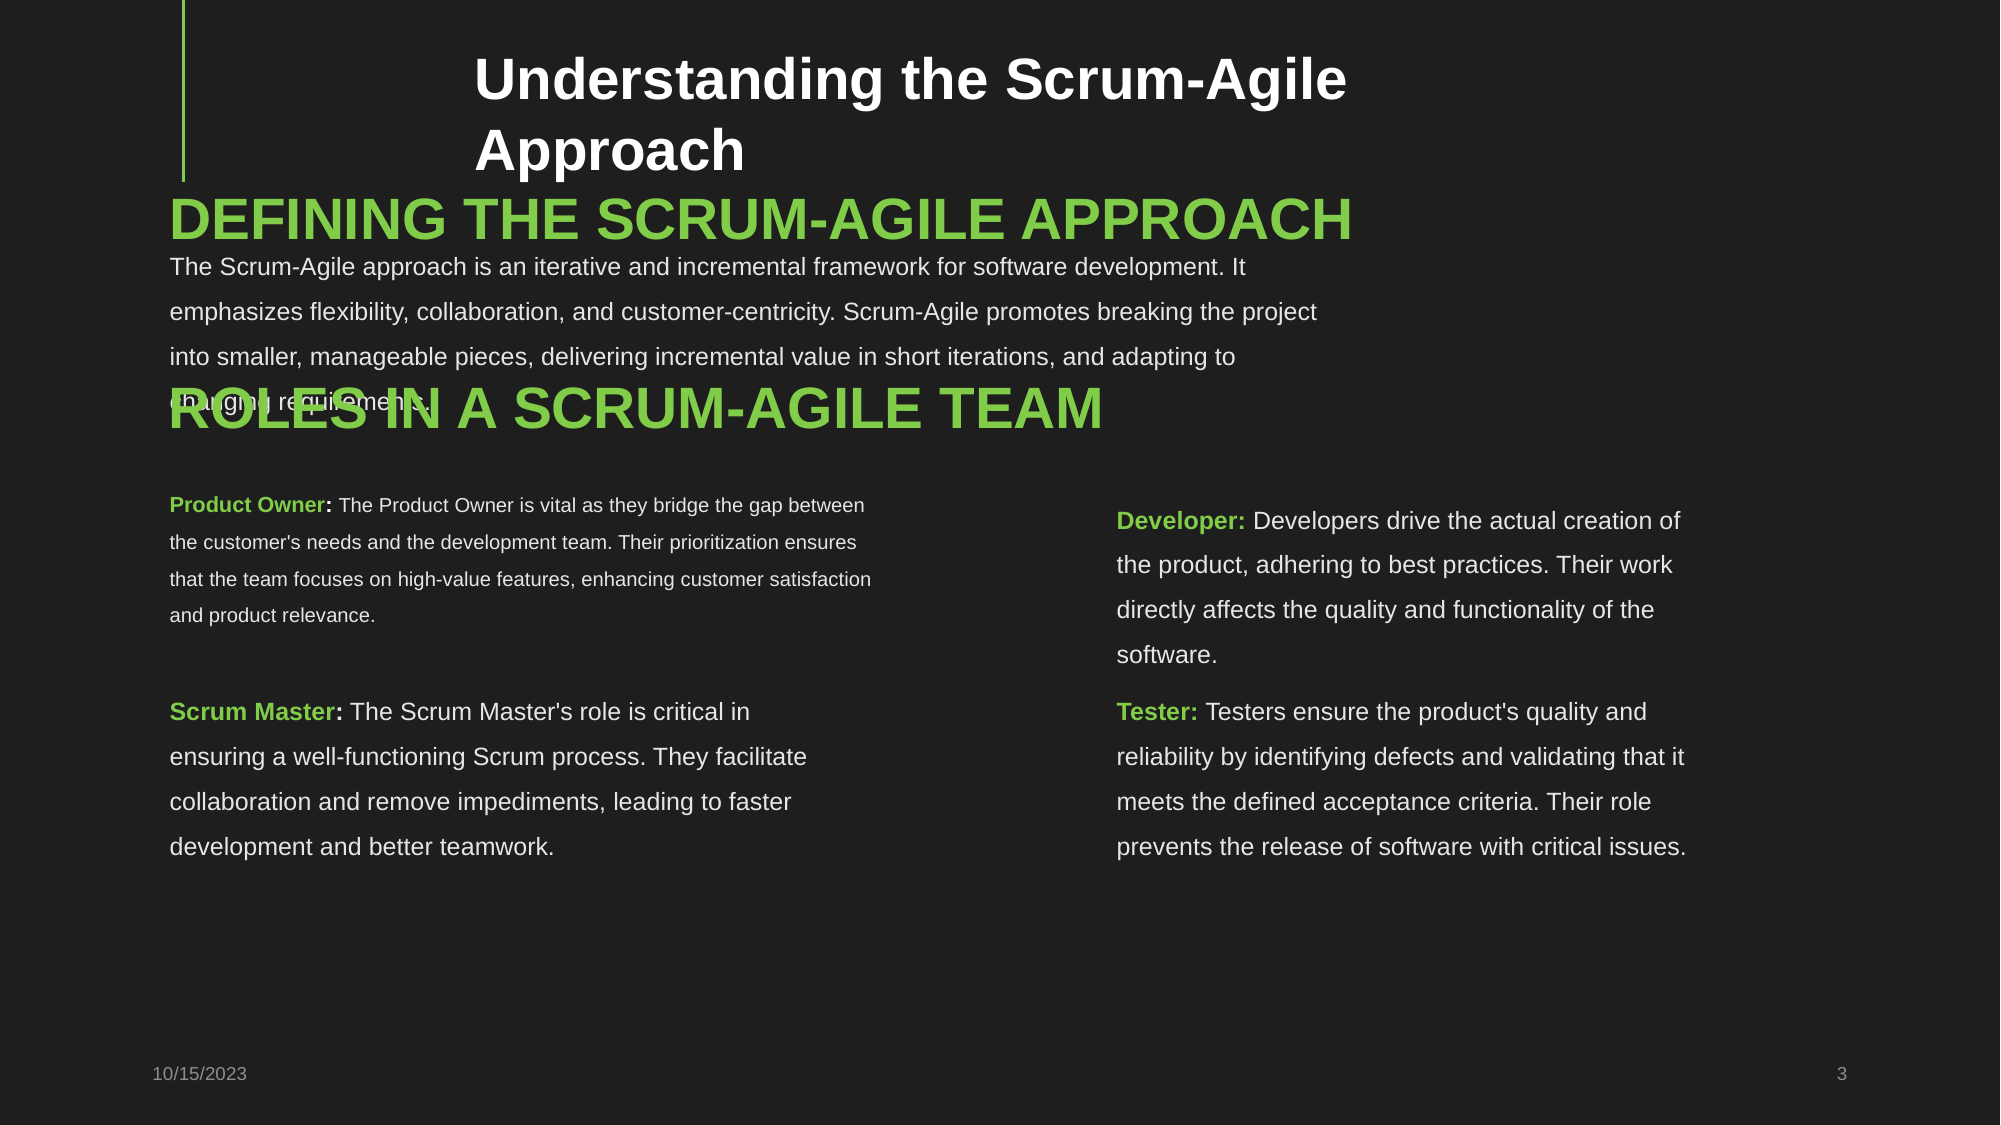

Understanding the Scrum-Agile Approach
# Defining the Scrum-Agile Approach
The Scrum-Agile approach is an iterative and incremental framework for software development. It emphasizes flexibility, collaboration, and customer-centricity. Scrum-Agile promotes breaking the project into smaller, manageable pieces, delivering incremental value in short iterations, and adapting to changing requirements.
Roles IN A SCRUM-AGILE TEAM
Product Owner: The Product Owner is vital as they bridge the gap between the customer's needs and the development team. Their prioritization ensures that the team focuses on high-value features, enhancing customer satisfaction and product relevance.
Developer: Developers drive the actual creation of the product, adhering to best practices. Their work directly affects the quality and functionality of the software.
Scrum Master: The Scrum Master's role is critical in ensuring a well-functioning Scrum process. They facilitate collaboration and remove impediments, leading to faster development and better teamwork.
Tester: Testers ensure the product's quality and reliability by identifying defects and validating that it meets the defined acceptance criteria. Their role prevents the release of software with critical issues.
10/15/2023
3